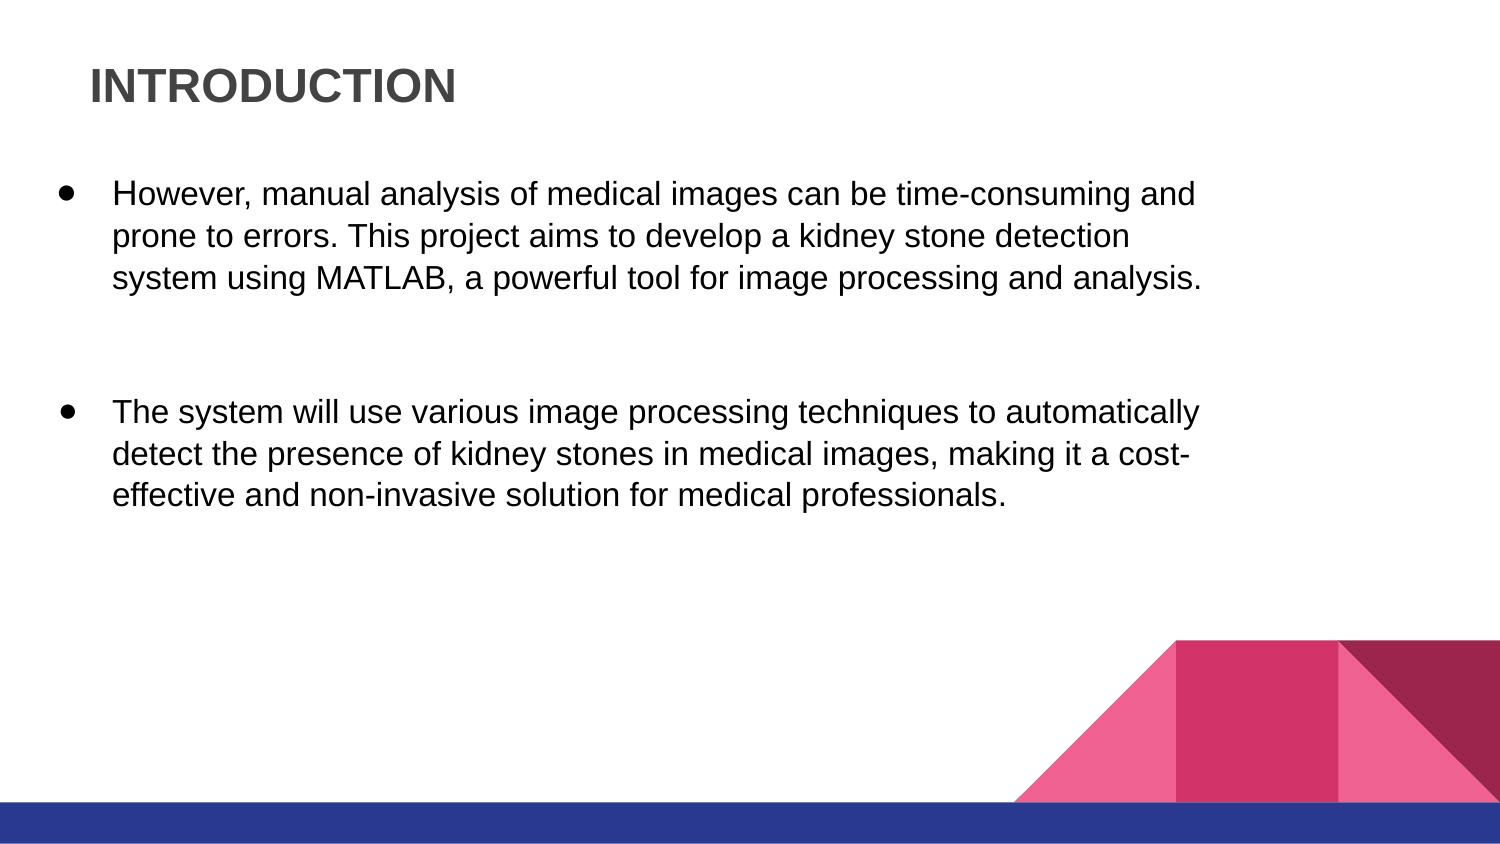

# INTRODUCTION
However, manual analysis of medical images can be time-consuming and prone to errors. This project aims to develop a kidney stone detection system using MATLAB, a powerful tool for image processing and analysis.

The system will use various image processing techniques to automatically detect the presence of kidney stones in medical images, making it a cost-effective and non-invasive solution for medical professionals.